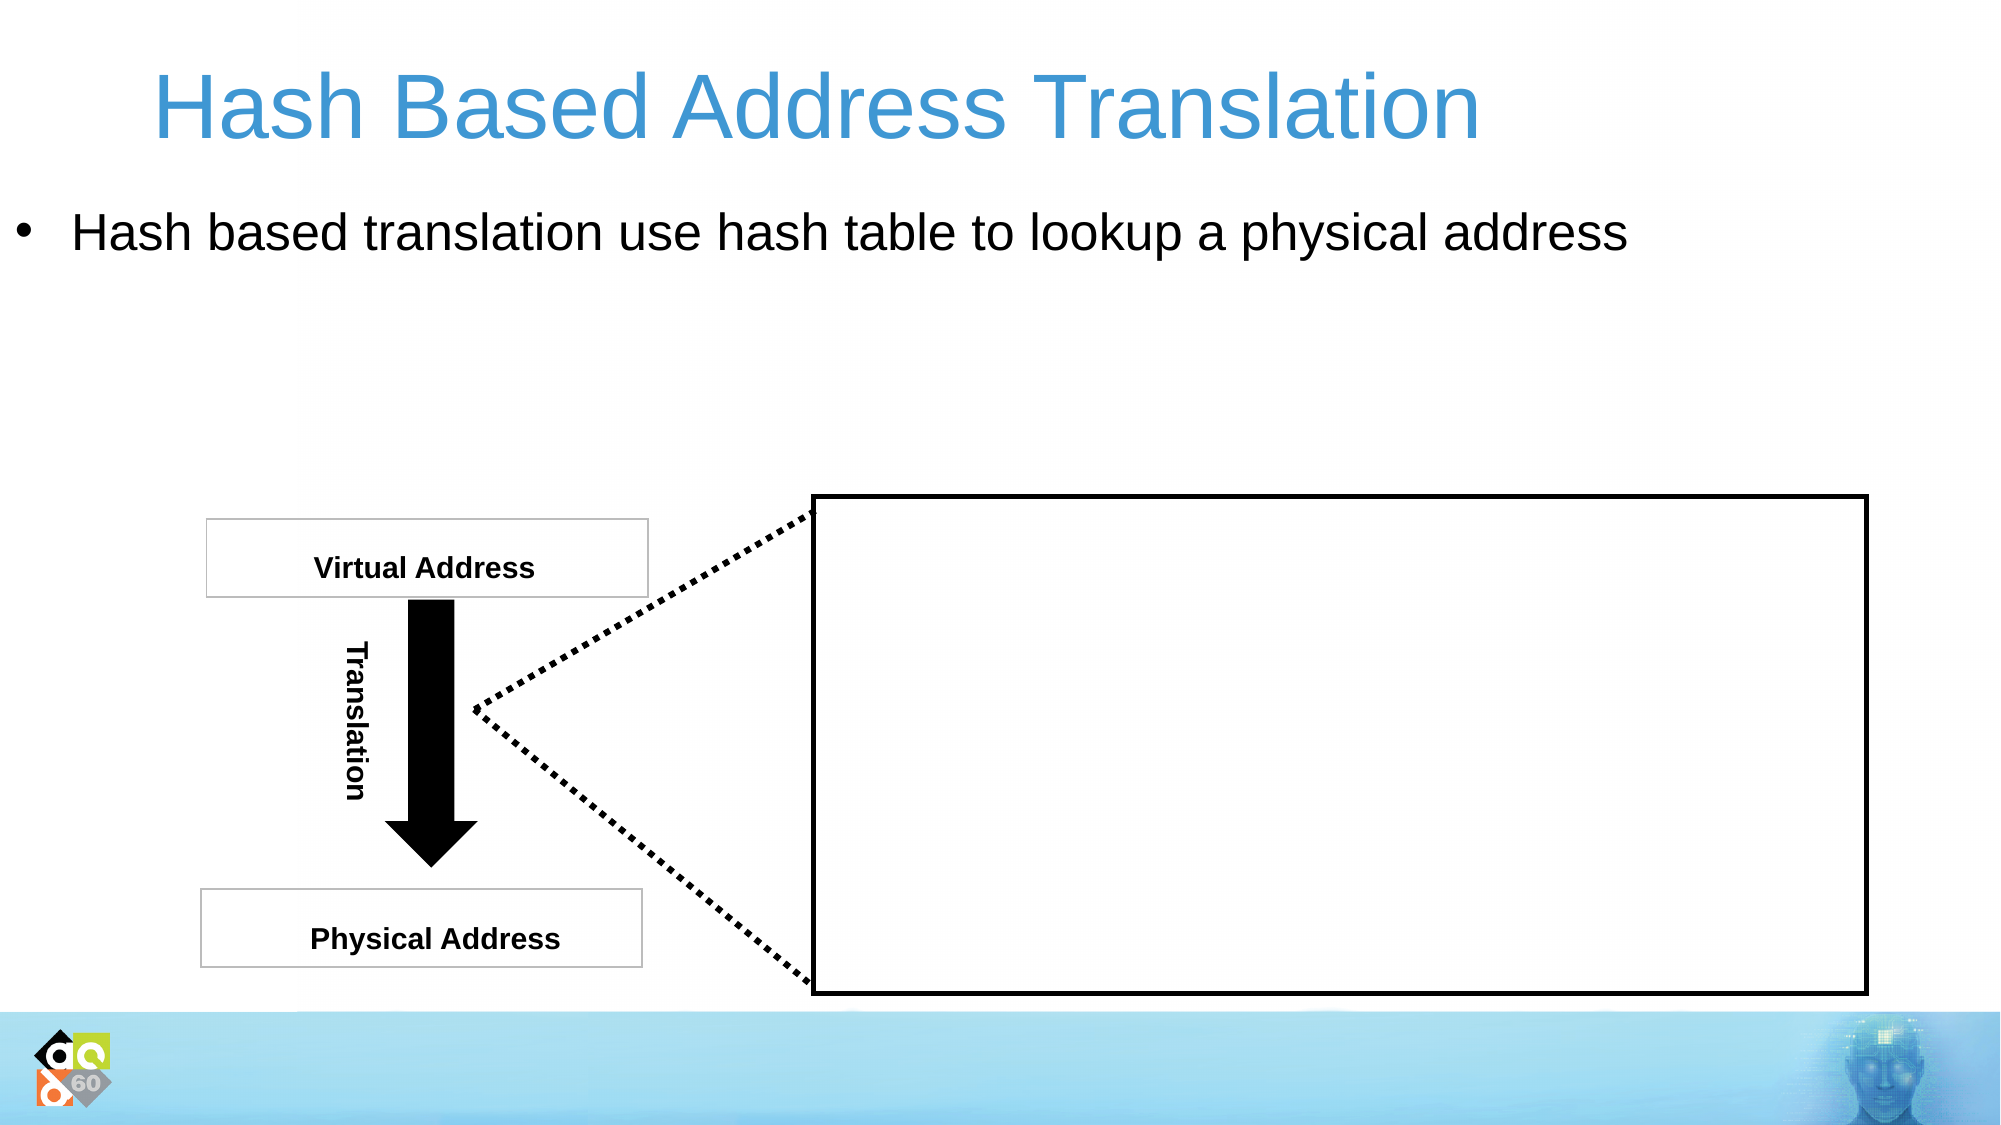

# Hash Based Address Translation
Hash based translation use hash table to lookup a physical address

|  |
| --- |
Virtual Address

Translation
|  |
| --- |
Physical Address